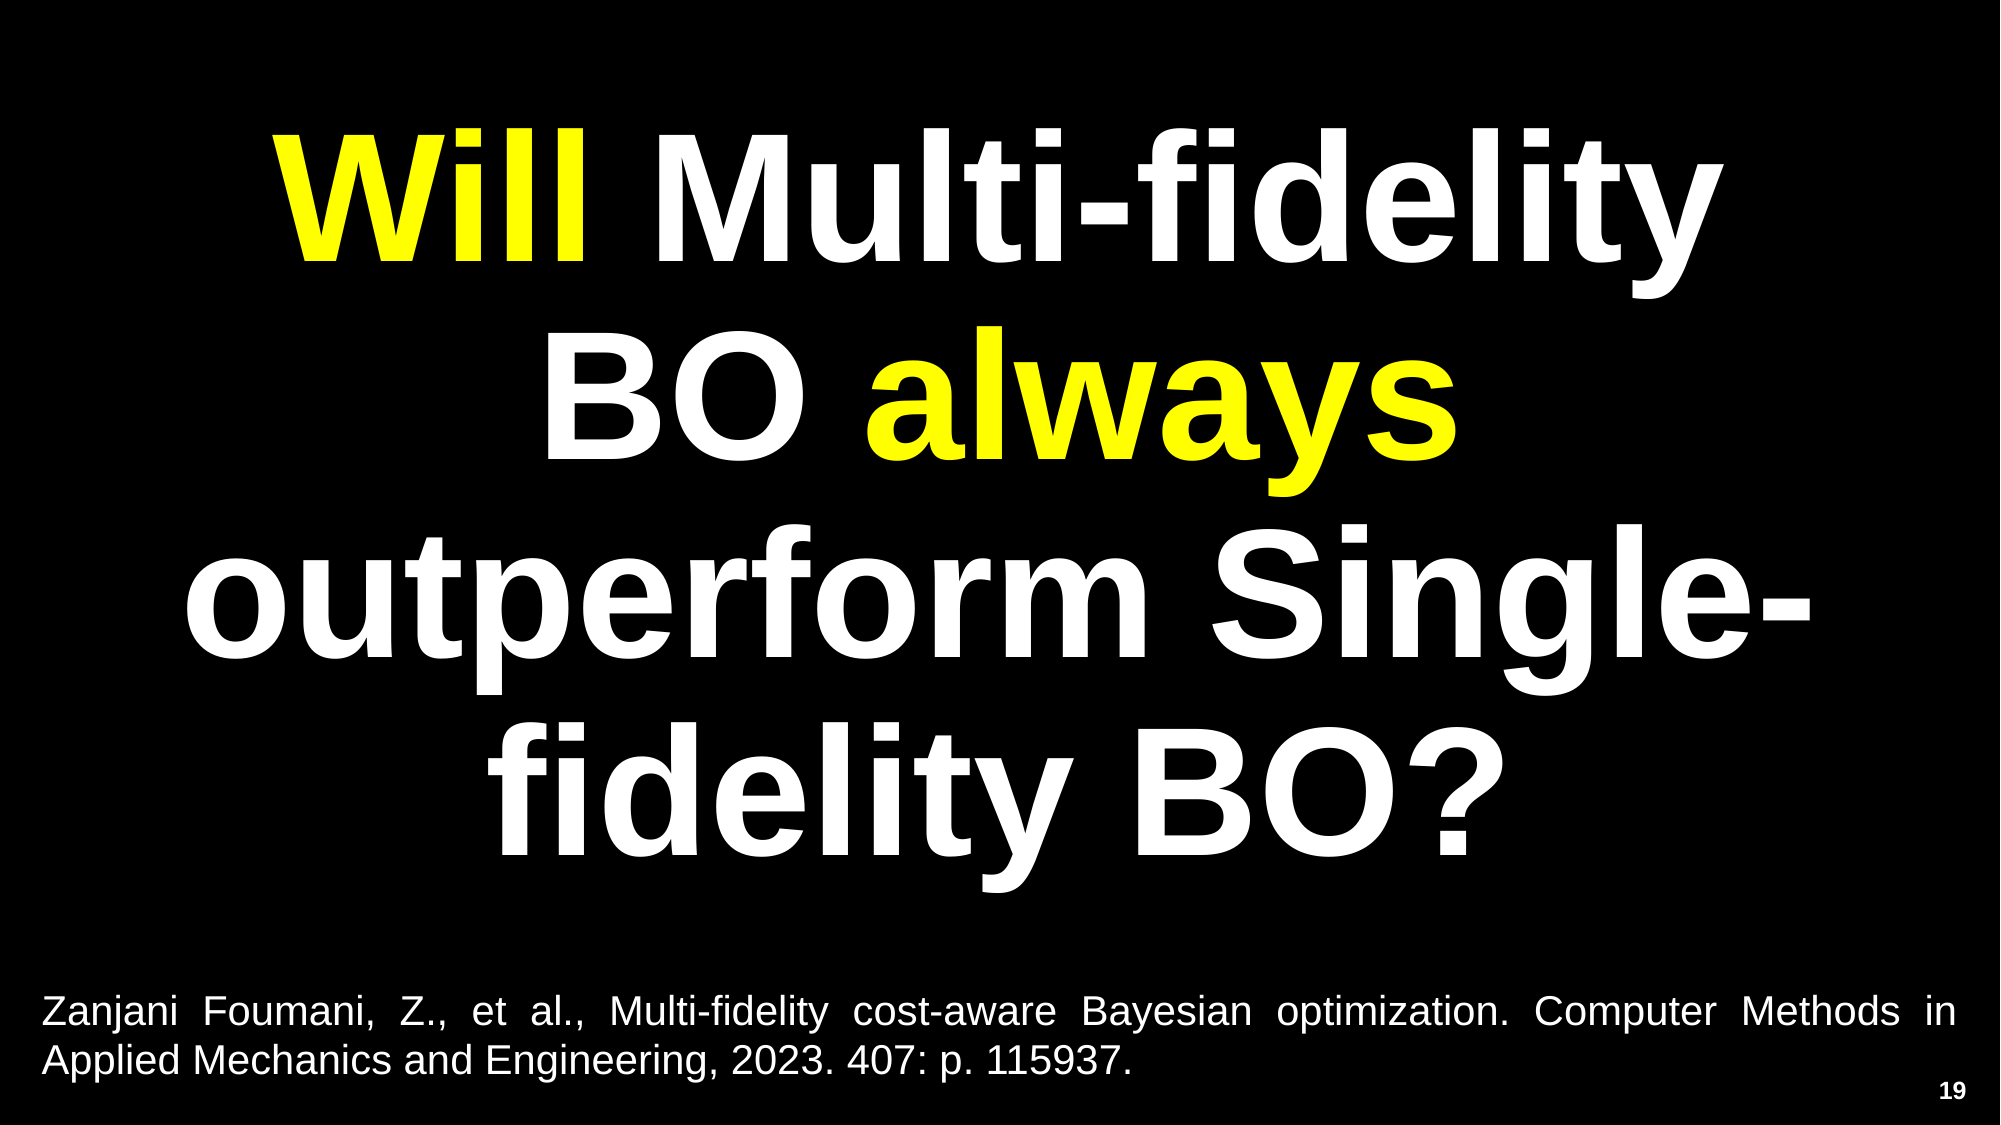

# Will Multi-fidelity BO always outperform Single-fidelity BO?
Zanjani Foumani, Z., et al., Multi-fidelity cost-aware Bayesian optimization. Computer Methods in Applied Mechanics and Engineering, 2023. 407: p. 115937.
19